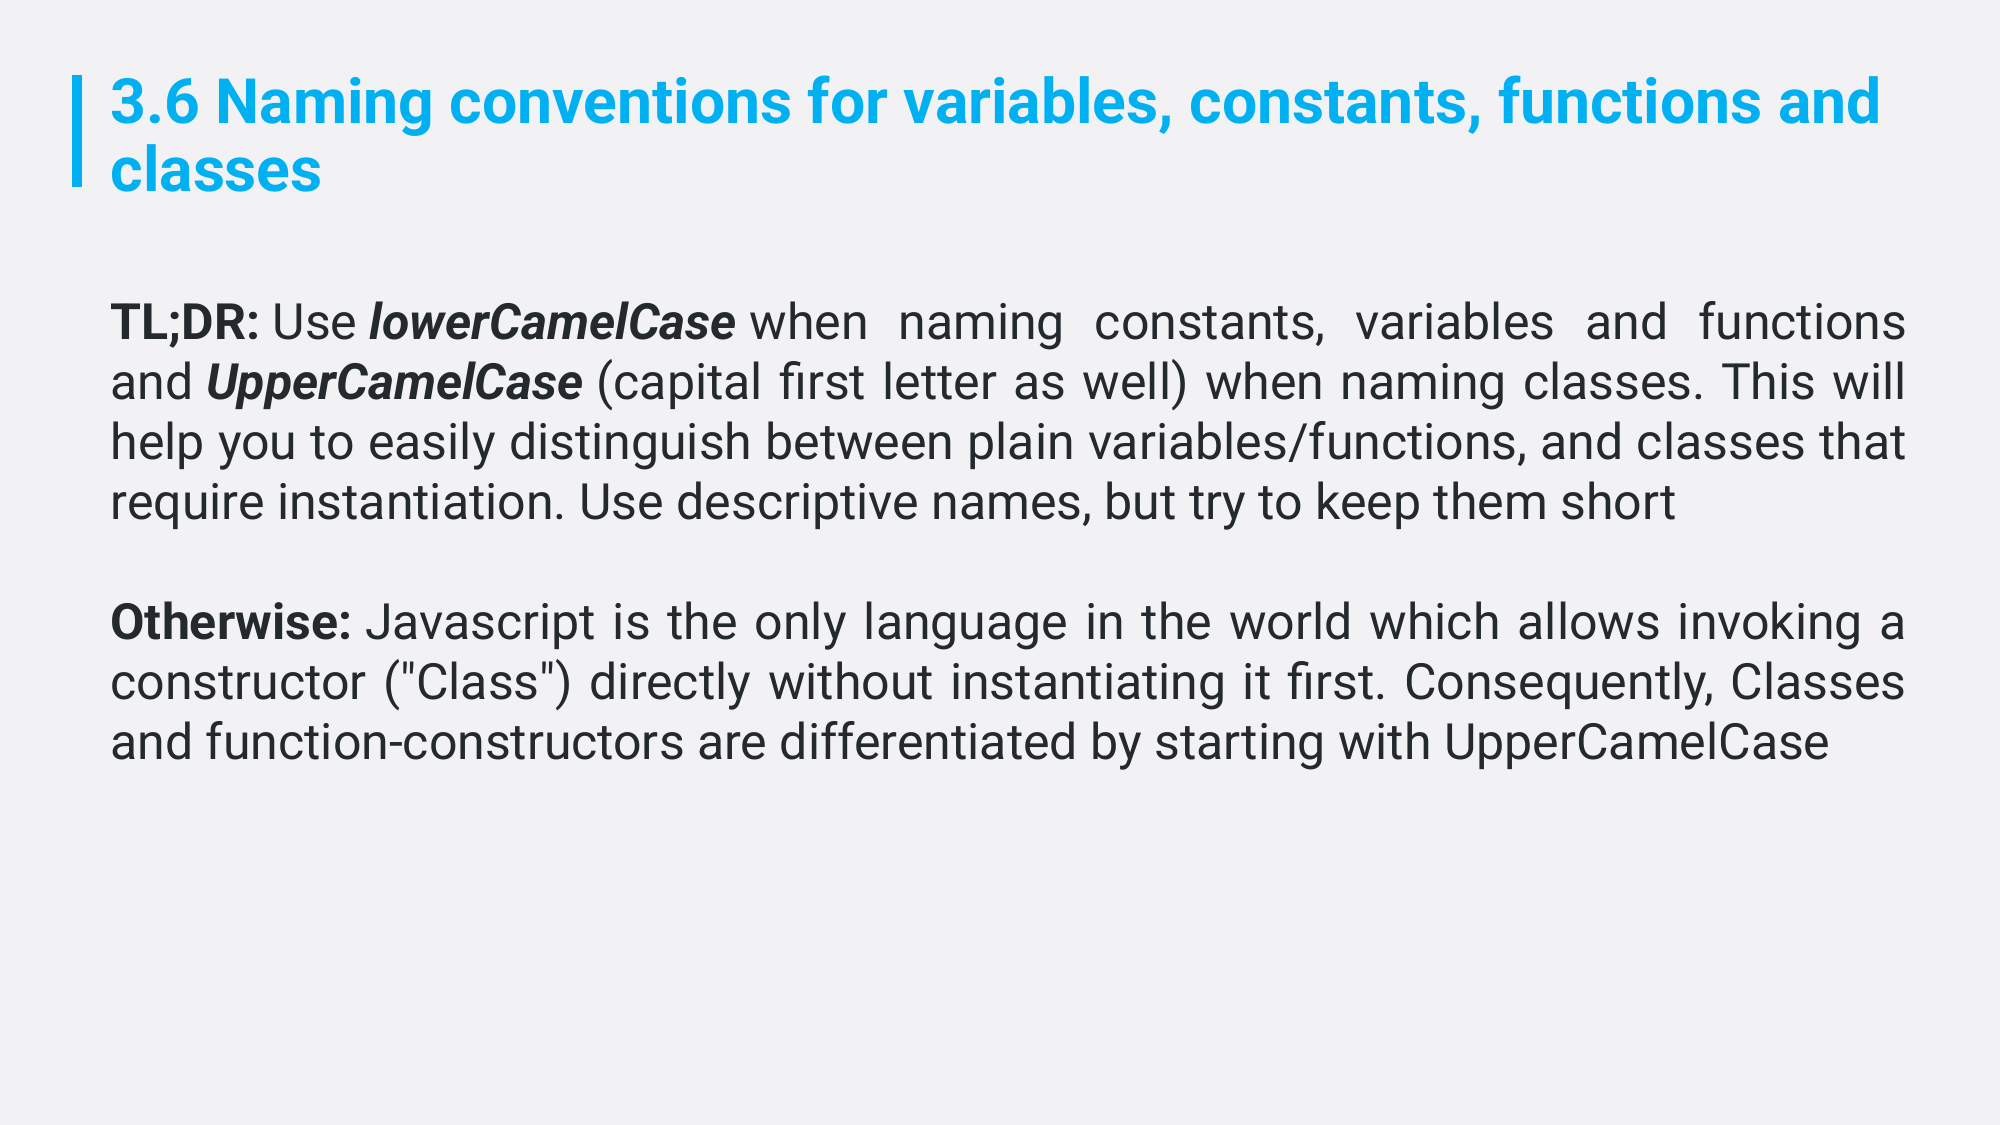

# 3.6 Naming conventions for variables, constants, functions and classes
TL;DR: Use lowerCamelCase when naming constants, variables and functions and UpperCamelCase (capital first letter as well) when naming classes. This will help you to easily distinguish between plain variables/functions, and classes that require instantiation. Use descriptive names, but try to keep them short

Otherwise: Javascript is the only language in the world which allows invoking a constructor ("Class") directly without instantiating it first. Consequently, Classes and function-constructors are differentiated by starting with UpperCamelCase